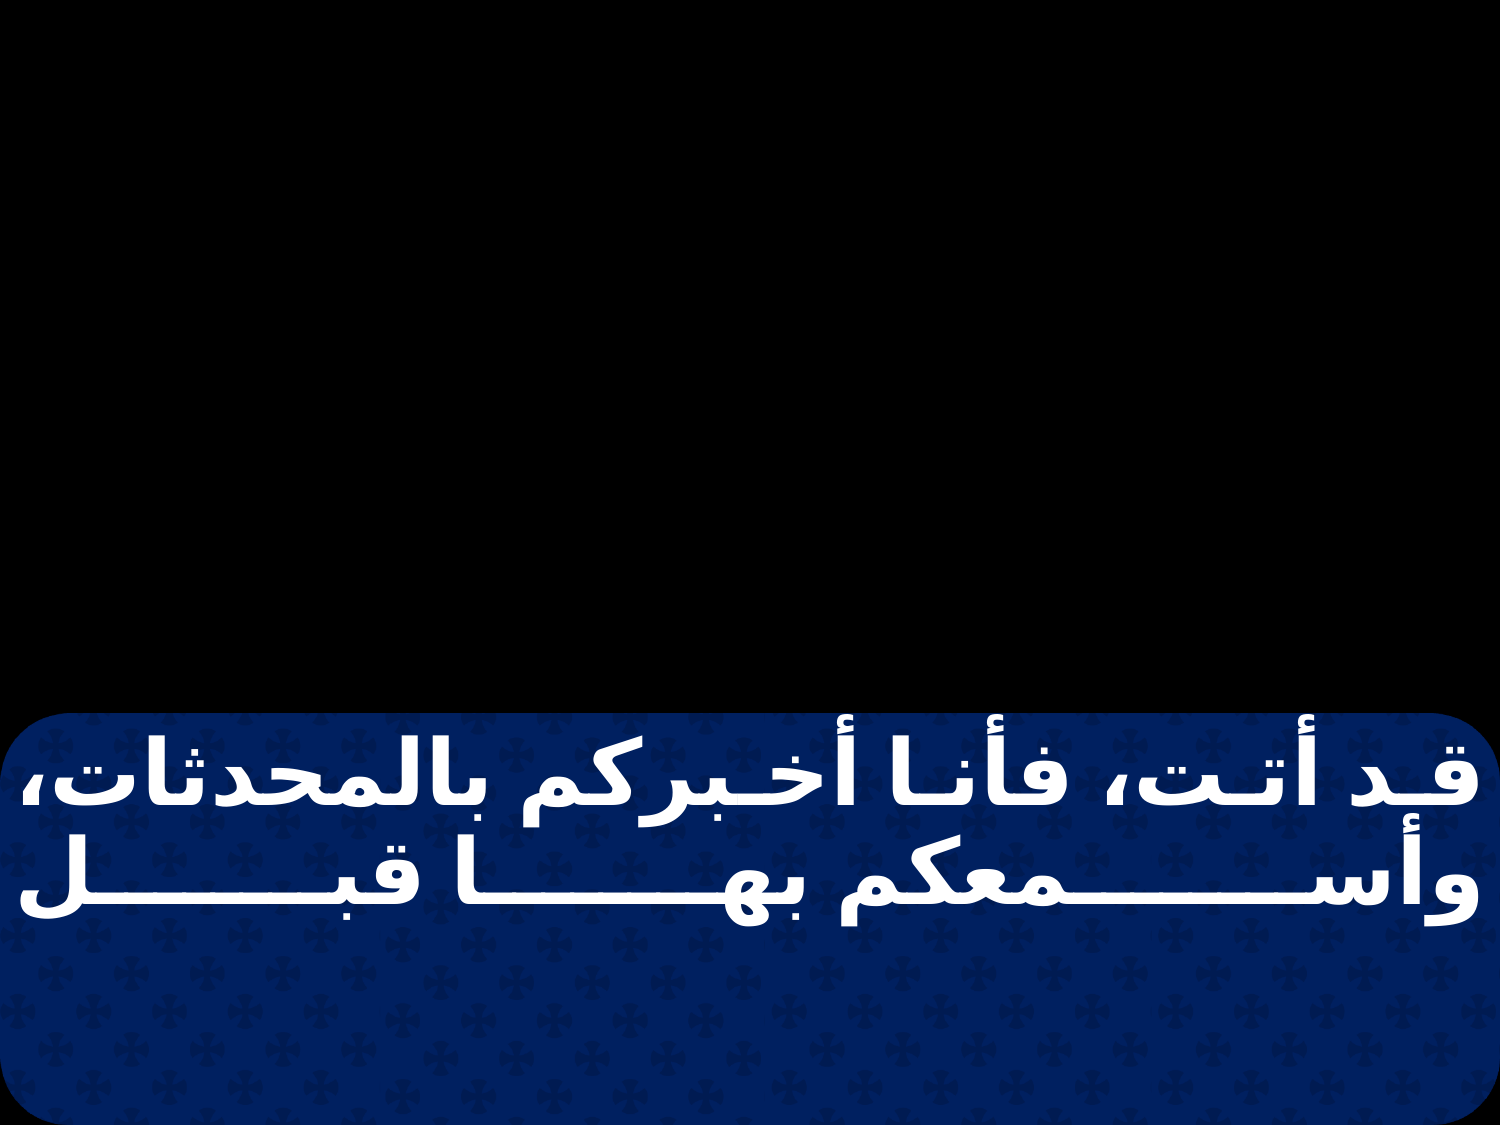

قد أتت، فأنا أخبركم بالمحدثات، وأسمعكم بها قبل